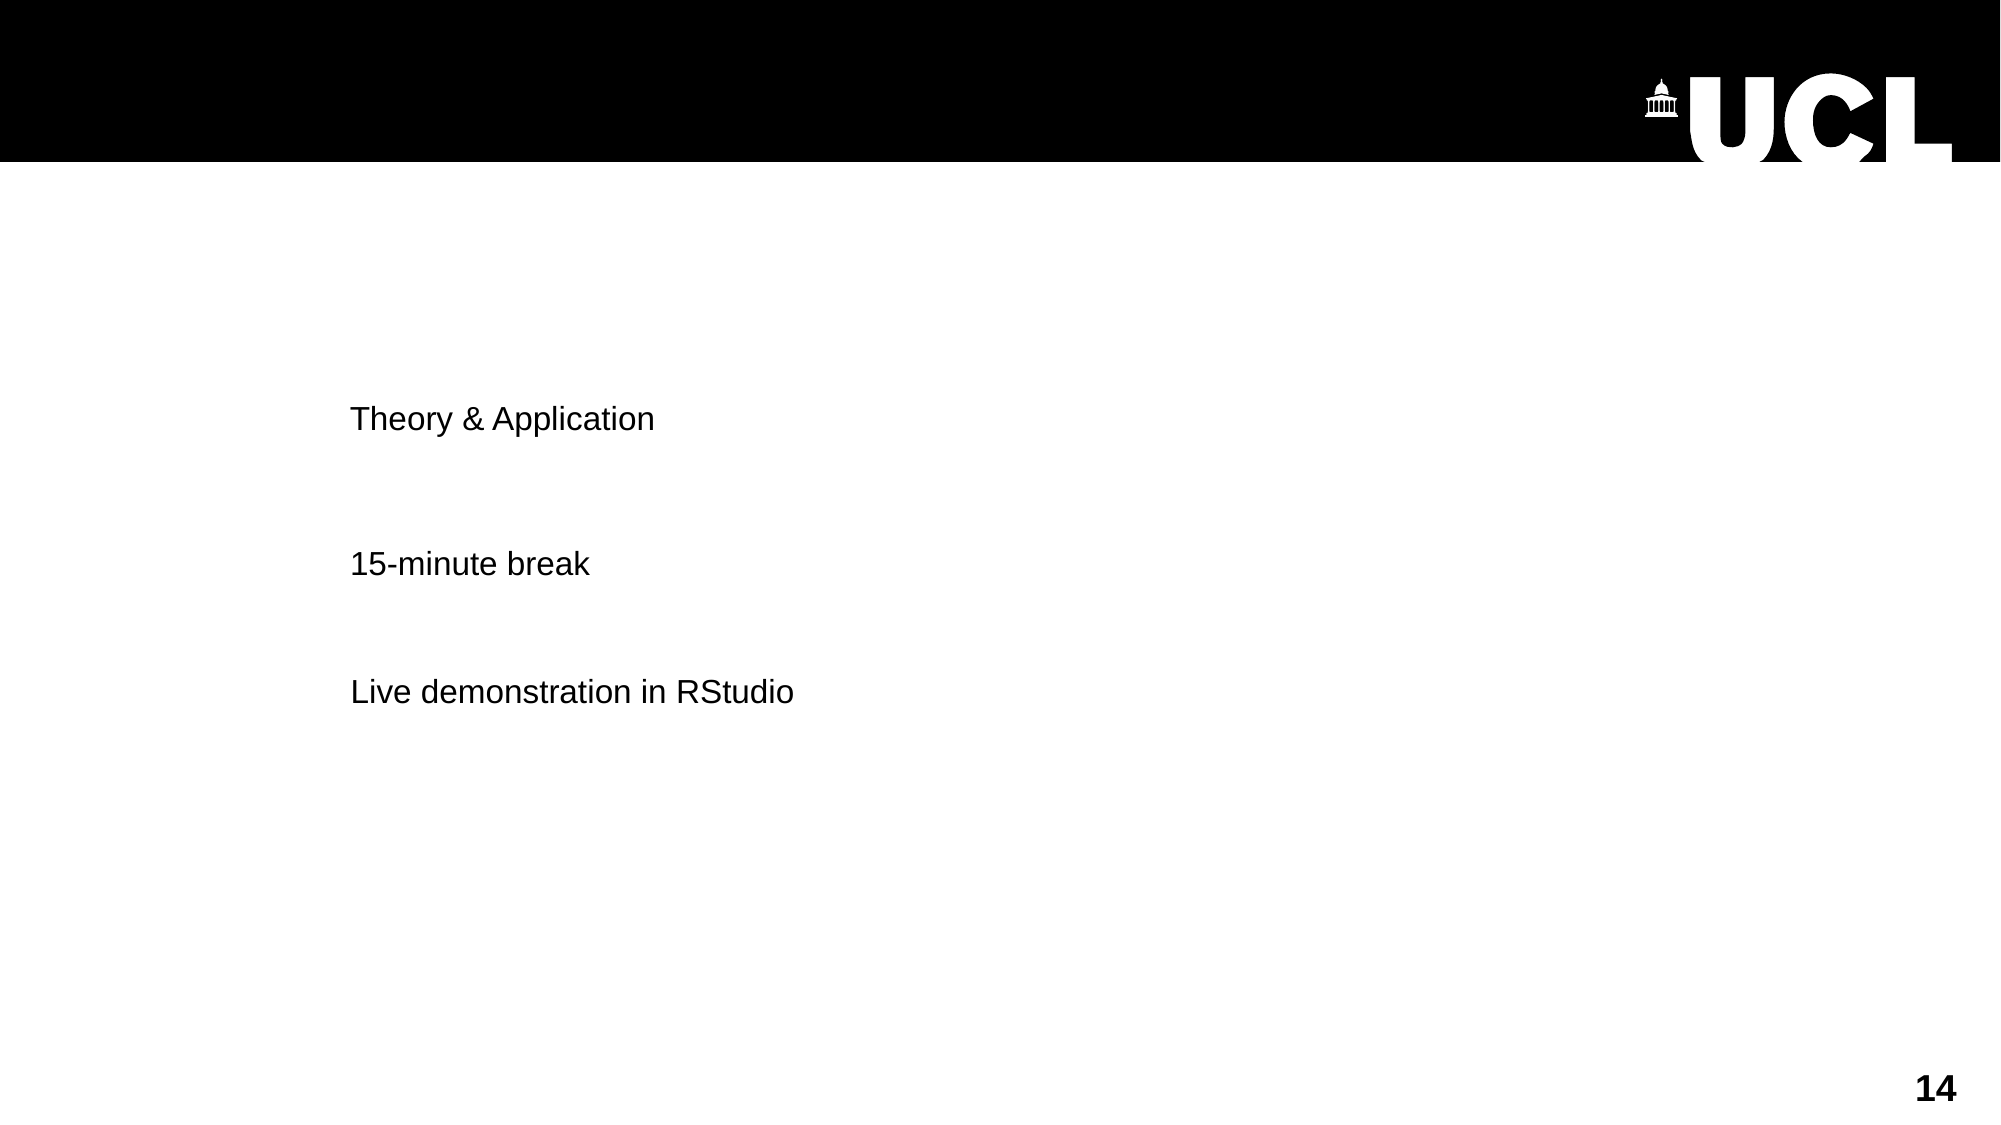

Format of today’s lesson goes…
Theory & Application
15-minute break
Live demonstration in RStudio
14